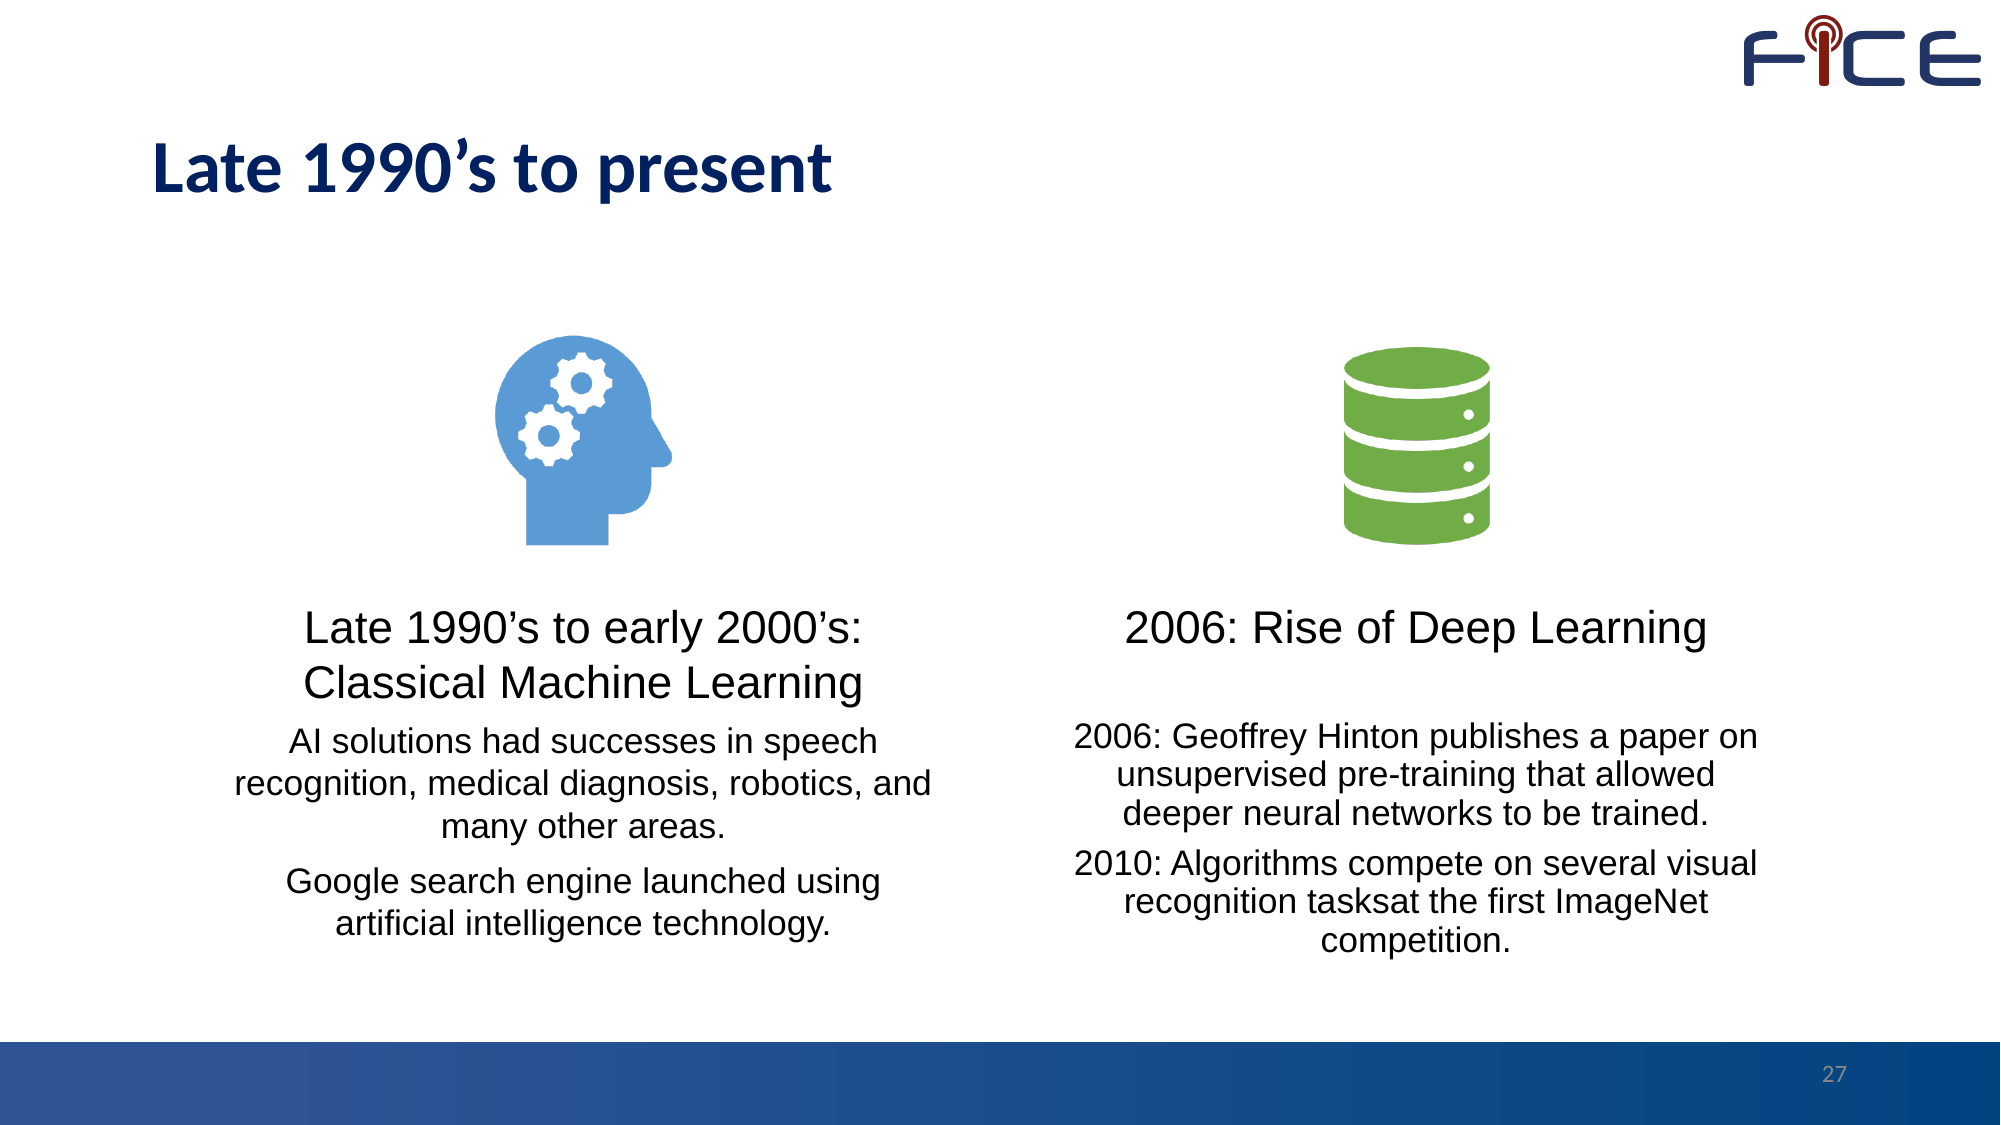

# Late 1990’s to present

Late 1990’s to early 2000’s: Classical Machine Learning

2006: Rise of Deep Learning

AI solutions had successes in speech recognition, medical diagnosis, robotics, and many other areas.
Google search engine launched using artificial intelligence technology.

2006: Geoffrey Hinton publishes a paper on unsupervised pre-training that allowed deeper neural networks to be trained.
2010: Algorithms compete on several visual recognition tasksat the first ImageNet competition.
27